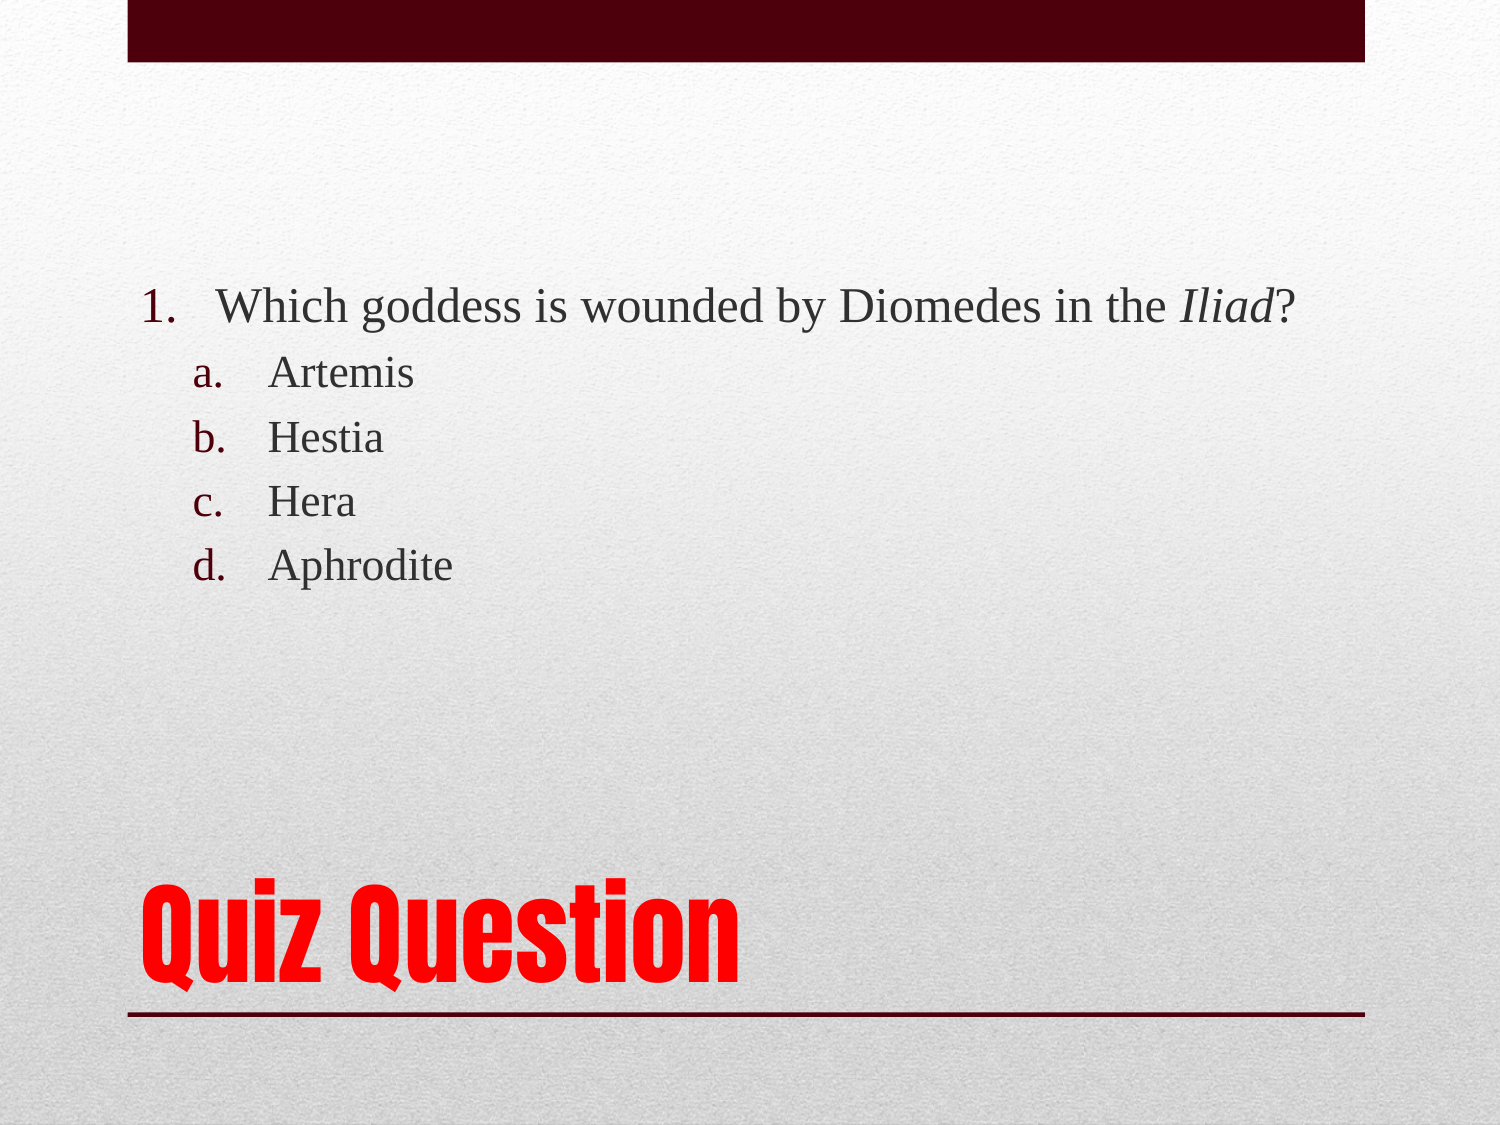

Which goddess is wounded by Diomedes in the Iliad?
Artemis
Hestia
Hera
Aphrodite
# Quiz Question